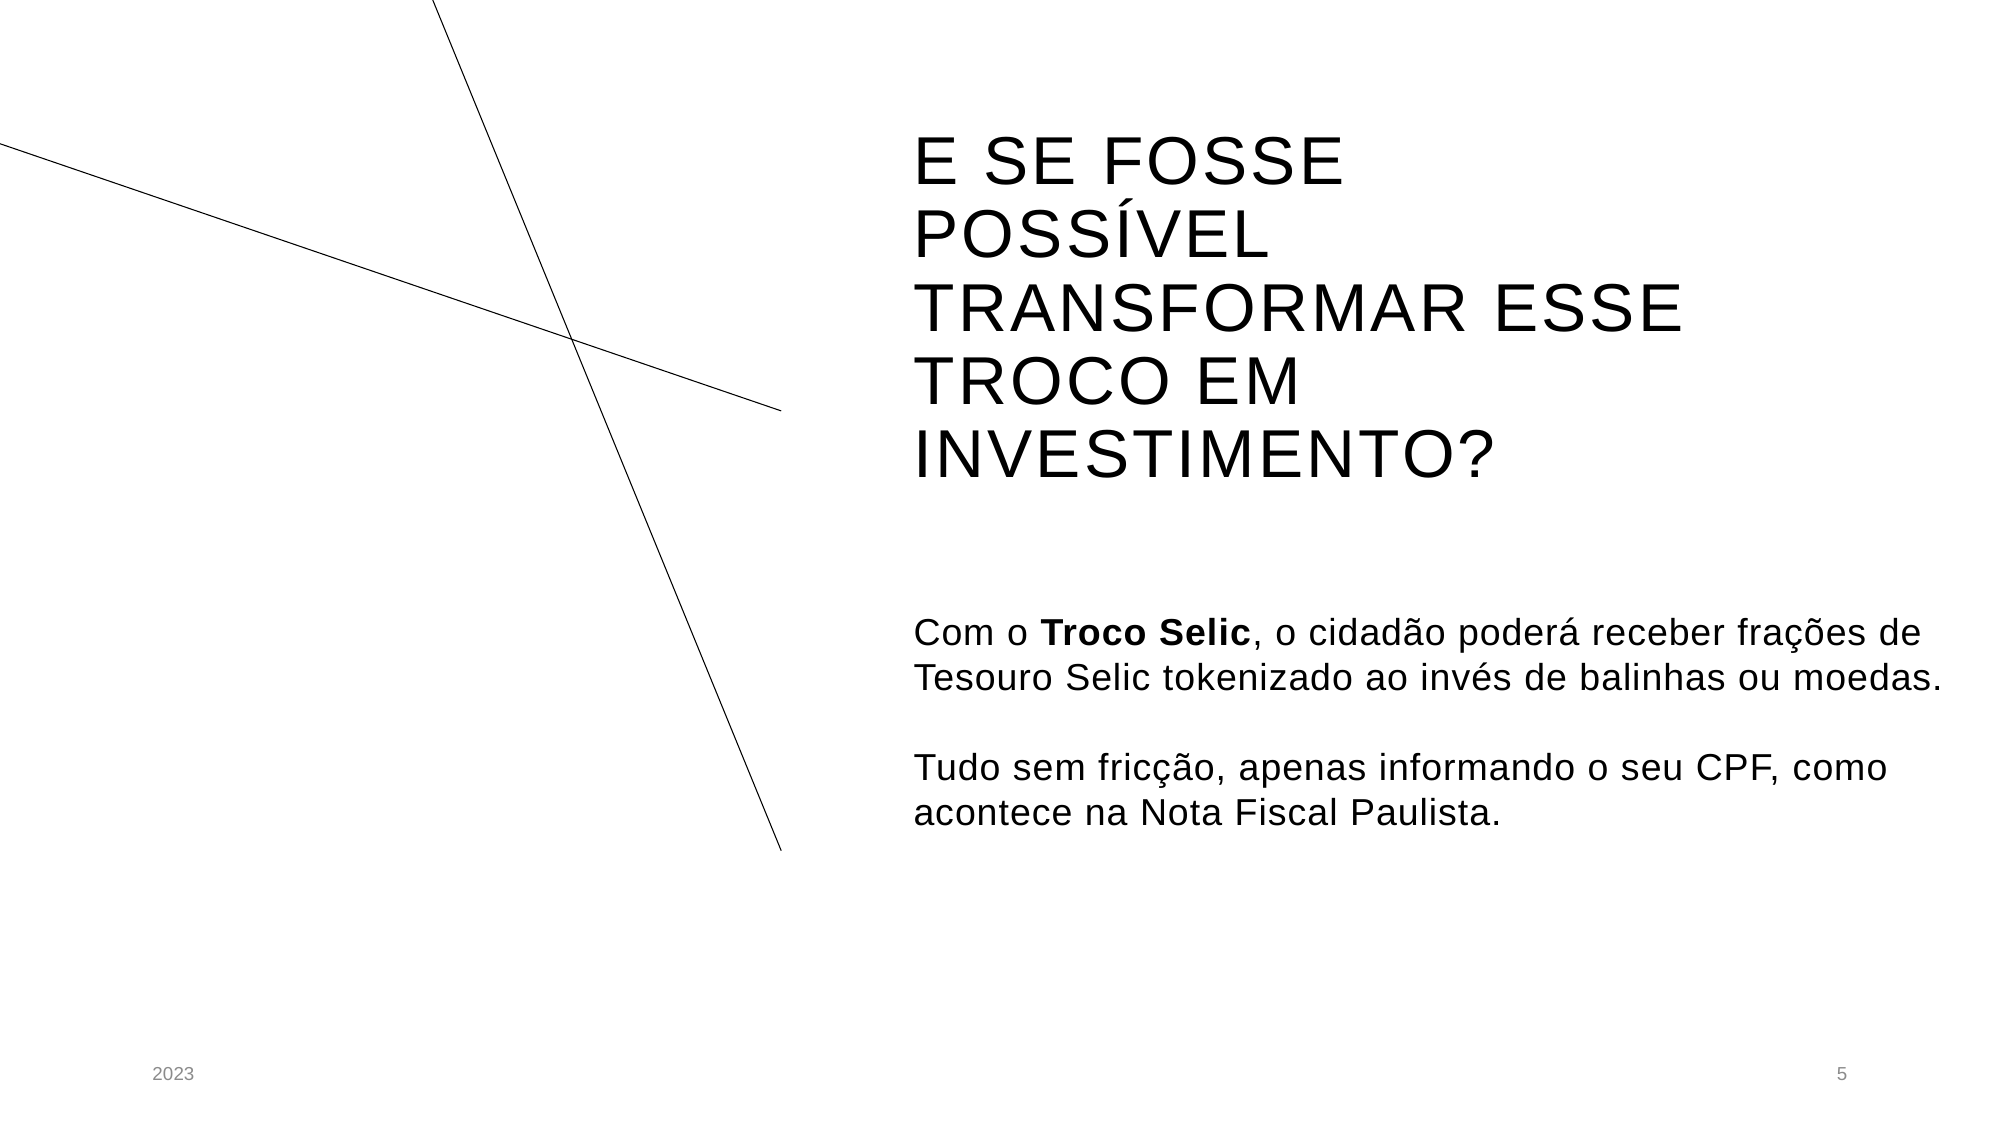

# E se fosse possível transformar esse troco em investimento?
Com o Troco Selic, o cidadão poderá receber frações de Tesouro Selic tokenizado ao invés de balinhas ou moedas.
Tudo sem fricção, apenas informando o seu CPF, como acontece na Nota Fiscal Paulista.
2023
5